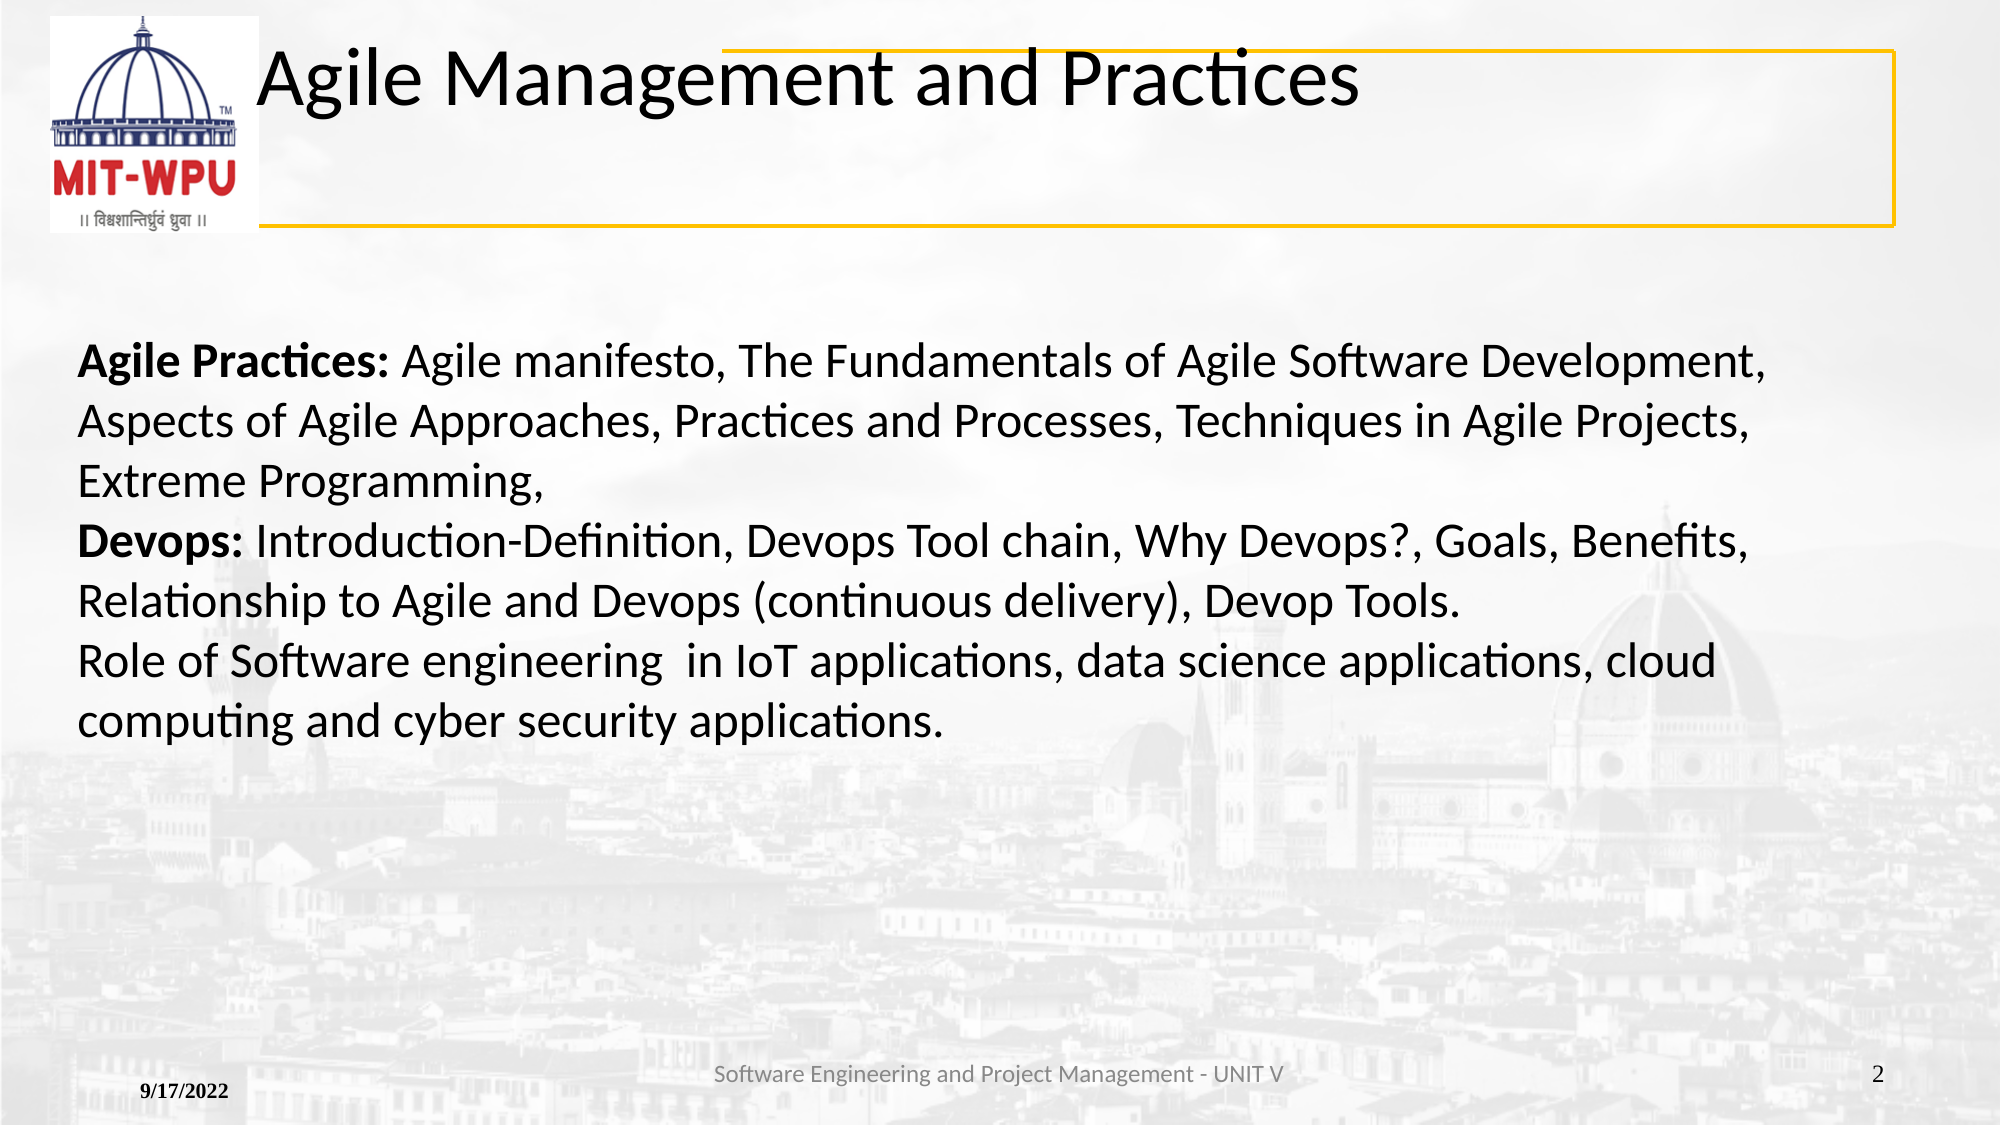

# Agile Management and Practices
Agile Practices: Agile manifesto, The Fundamentals of Agile Software Development, Aspects of Agile Approaches, Practices and Processes, Techniques in Agile Projects, Extreme Programming, 
Devops: Introduction-Definition, Devops Tool chain, Why Devops?, Goals, Benefits, 
Relationship to Agile and Devops (continuous delivery), Devop Tools. 
Role of Software engineering  in IoT applications, data science applications, cloud computing and cyber security applications.
Software Engineering and Project Management - UNIT V
2
9/17/2022